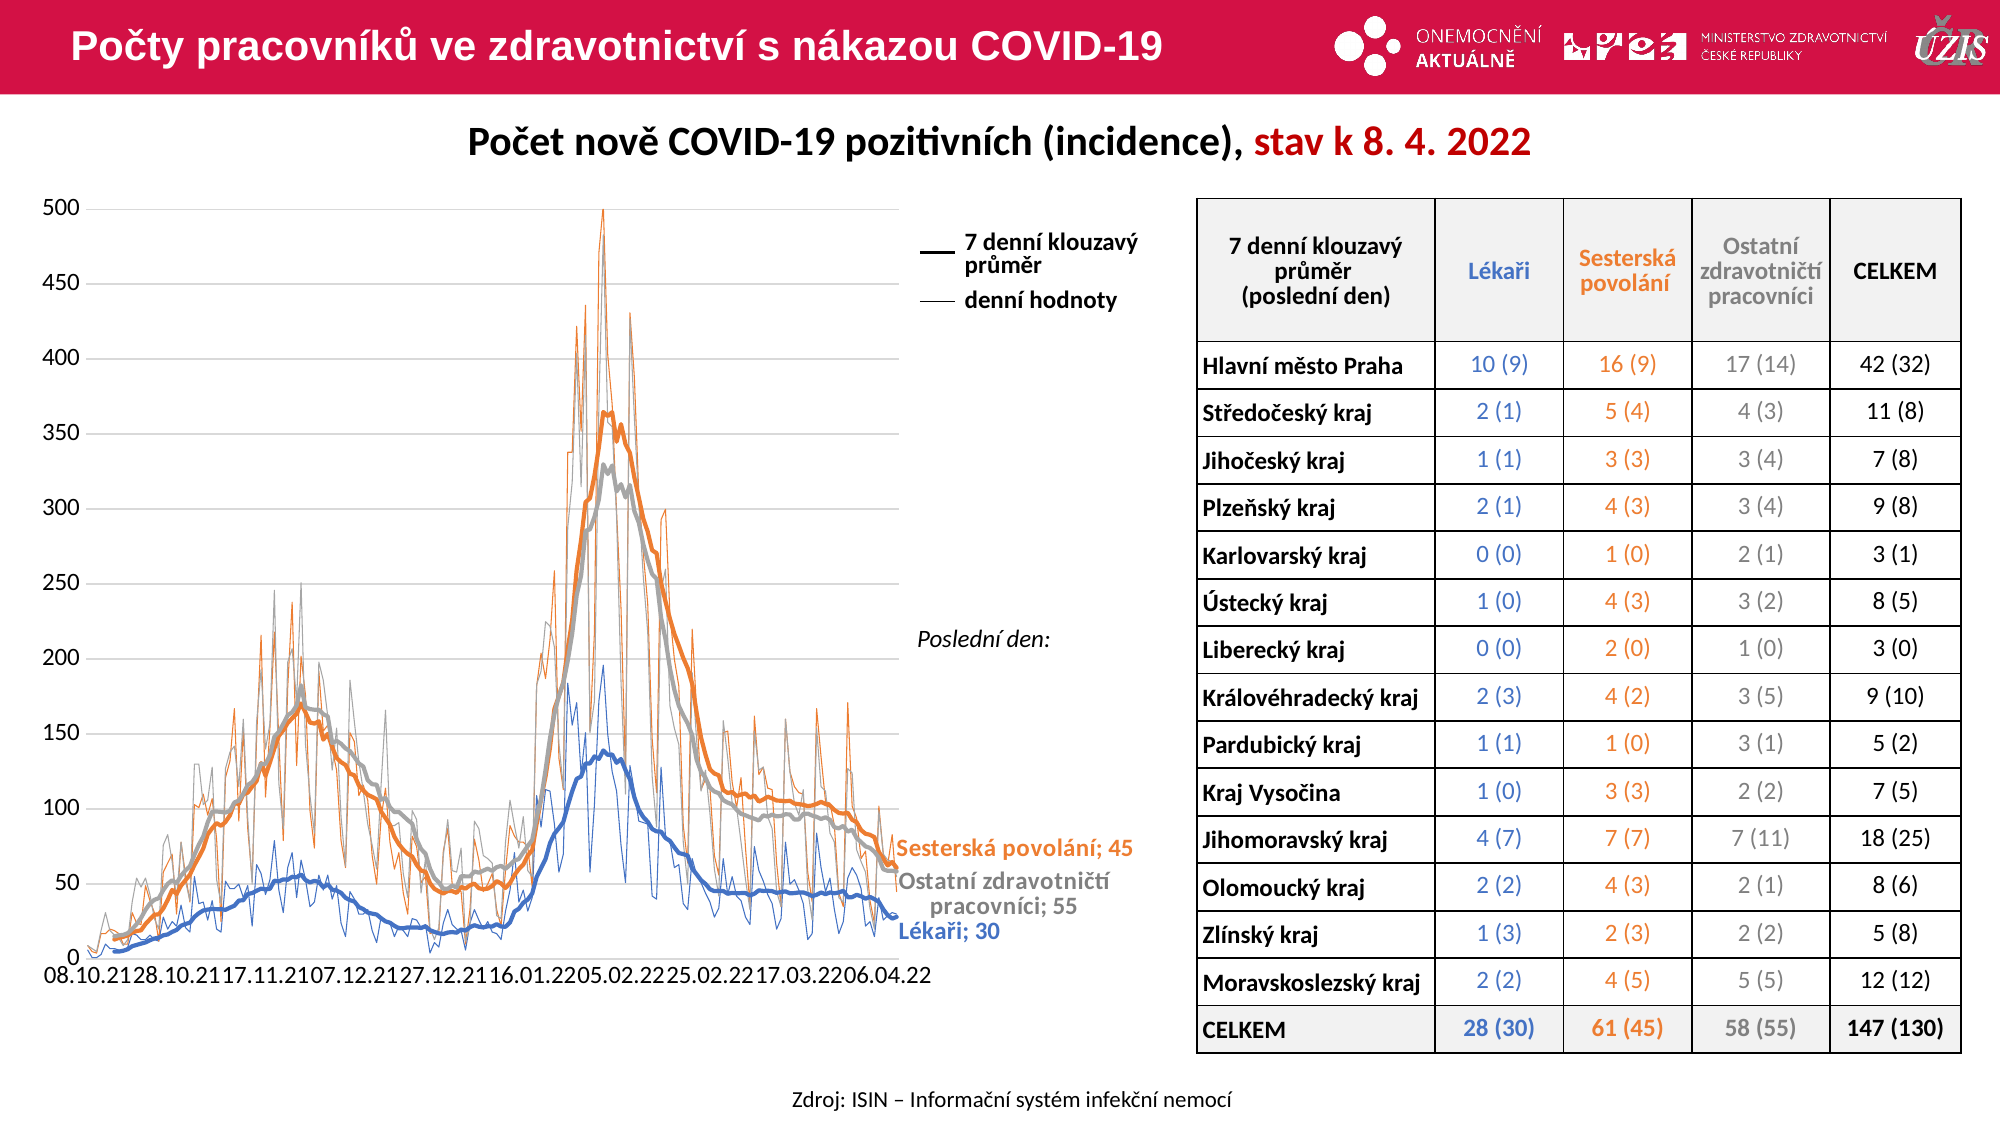

# Počty pracovníků ve zdravotnictví s nákazou COVID-19
Počet nově COVID-19 pozitivních (incidence), stav k 8. 4. 2022

### Chart

| Category | Lékaři | Sesterská povolání | Ostatní zdravotničtí pracovníci |
|---|---|---|---|
| 08.10.21 | 6.0 | 9.0 | 9.0 |
| 09.10.21 | 1.0 | 5.0 | 7.0 |
| 10.10.21 | 1.0 | 4.0 | 5.0 |
| 11.10.21 | 3.0 | 17.0 | 19.0 |
| 12.10.21 | 10.0 | 17.0 | 31.0 |
| 13.10.21 | 7.0 | 20.0 | 19.0 |
| 14.10.21 | 7.0 | 19.0 | 16.0 |
| 15.10.21 | 6.0 | 17.0 | 14.0 |
| 16.10.21 | 5.0 | 10.0 | 9.0 |
| 17.10.21 | 8.0 | 10.0 | 13.0 |
| 18.10.21 | 17.0 | 31.0 | 38.0 |
| 19.10.21 | 16.0 | 24.0 | 54.0 |
| 20.10.21 | 13.0 | 23.0 | 48.0 |
| 21.10.21 | 13.0 | 49.0 | 54.0 |
| 22.10.21 | 16.0 | 39.0 | 43.0 |
| 23.10.21 | 13.0 | 31.0 | 27.0 |
| 24.10.21 | 12.0 | 12.0 | 20.0 |
| 25.10.21 | 28.0 | 58.0 | 76.0 |
| 26.10.21 | 20.0 | 64.0 | 83.0 |
| 27.10.21 | 25.0 | 70.0 | 65.0 |
| 28.10.21 | 22.0 | 30.0 | 40.0 |
| 29.10.21 | 36.0 | 78.0 | 78.0 |
| 30.10.21 | 21.0 | 56.0 | 52.0 |
| 31.10.21 | 18.0 | 38.0 | 39.0 |
| 01.11.21 | 55.0 | 103.0 | 130.0 |
| 02.11.21 | 37.0 | 101.0 | 130.0 |
| 03.11.21 | 38.0 | 110.0 | 103.0 |
| 04.11.21 | 26.0 | 96.0 | 106.0 |
| 05.11.21 | 39.0 | 107.0 | 128.0 |
| 06.11.21 | 20.0 | 80.0 | 53.0 |
| 07.11.21 | 18.0 | 25.0 | 37.0 |
| 08.11.21 | 52.0 | 121.0 | 127.0 |
| 09.11.21 | 47.0 | 132.0 | 138.0 |
| 10.11.21 | 47.0 | 167.0 | 142.0 |
| 11.11.21 | 50.0 | 92.0 | 115.0 |
| 12.11.21 | 41.0 | 153.0 | 160.0 |
| 13.11.21 | 49.0 | 87.0 | 94.0 |
| 14.11.21 | 22.0 | 53.0 | 50.0 |
| 15.11.21 | 63.0 | 147.0 | 158.0 |
| 16.11.21 | 57.0 | 216.0 | 193.0 |
| 17.11.21 | 43.0 | 108.0 | 140.0 |
| 18.11.21 | 53.0 | 154.0 | 157.0 |
| 19.11.21 | 79.0 | 218.0 | 246.0 |
| 20.11.21 | 46.0 | 146.0 | 117.0 |
| 21.11.21 | 31.0 | 79.0 | 87.0 |
| 22.11.21 | 61.0 | 181.0 | 198.0 |
| 23.11.21 | 71.0 | 238.0 | 207.0 |
| 24.11.21 | 41.0 | 129.0 | 172.0 |
| 25.11.21 | 66.0 | 202.0 | 251.0 |
| 26.11.21 | 53.0 | 176.0 | 143.0 |
| 27.11.21 | 35.0 | 99.0 | 109.0 |
| 28.11.21 | 38.0 | 74.0 | 84.0 |
| 29.11.21 | 56.0 | 192.0 | 198.0 |
| 30.11.21 | 46.0 | 152.0 | 186.0 |
| 01.12.21 | 56.0 | 156.0 | 162.0 |
| 02.12.21 | 40.0 | 140.0 | 126.0 |
| 03.12.21 | 49.0 | 126.0 | 154.0 |
| 04.12.21 | 24.0 | 79.0 | 95.0 |
| 05.12.21 | 15.0 | 61.0 | 62.0 |
| 06.12.21 | 45.0 | 151.0 | 186.0 |
| 07.12.21 | 40.0 | 145.0 | 158.0 |
| 08.12.21 | 30.0 | 109.0 | 132.0 |
| 09.12.21 | 30.0 | 116.0 | 112.0 |
| 10.12.21 | 33.0 | 106.0 | 90.0 |
| 11.12.21 | 19.0 | 69.0 | 76.0 |
| 12.12.21 | 11.0 | 50.0 | 60.0 |
| 13.12.21 | 28.0 | 94.0 | 116.0 |
| 14.12.21 | 25.0 | 114.0 | 166.0 |
| 15.12.21 | 24.0 | 78.0 | 89.0 |
| 16.12.21 | 15.0 | 60.0 | 89.0 |
| 17.12.21 | 22.0 | 71.0 | 91.0 |
| 18.12.21 | 19.0 | 44.0 | 57.0 |
| 19.12.21 | 15.0 | 30.0 | 41.0 |
| 20.12.21 | 27.0 | 82.0 | 99.0 |
| 21.12.21 | 26.0 | 75.0 | 93.0 |
| 22.12.21 | 21.0 | 51.0 | 44.0 |
| 23.12.21 | 23.0 | 55.0 | 67.0 |
| 24.12.21 | 4.0 | 17.0 | 21.0 |
| 25.12.21 | 11.0 | 18.0 | 13.0 |
| 26.12.21 | 8.0 | 18.0 | 21.0 |
| 27.12.21 | 24.0 | 72.0 | 69.0 |
| 28.12.21 | 33.0 | 87.0 | 93.0 |
| 29.12.21 | 23.0 | 50.0 | 59.0 |
| 30.12.21 | 20.0 | 47.0 | 58.0 |
| 31.12.21 | 19.0 | 45.0 | 74.0 |
| 01.01.22 | 6.0 | 10.0 | 12.0 |
| 02.01.22 | 24.0 | 33.0 | 21.0 |
| 03.01.22 | 33.0 | 80.0 | 92.0 |
| 04.01.22 | 26.0 | 66.0 | 87.0 |
| 05.01.22 | 20.0 | 45.0 | 69.0 |
| 06.01.22 | 25.0 | 50.0 | 67.0 |
| 07.01.22 | 18.0 | 57.0 | 64.0 |
| 08.01.22 | 17.0 | 33.0 | 29.0 |
| 09.01.22 | 13.0 | 22.0 | 27.0 |
| 10.01.22 | 32.0 | 59.0 | 78.0 |
| 11.01.22 | 46.0 | 89.0 | 106.0 |
| 12.01.22 | 71.0 | 82.0 | 89.0 |
| 13.01.22 | 38.0 | 78.0 | 74.0 |
| 14.01.22 | 46.0 | 78.0 | 95.0 |
| 15.01.22 | 32.0 | 75.0 | 59.0 |
| 16.01.22 | 41.0 | 48.0 | 55.0 |
| 17.01.22 | 109.0 | 182.0 | 183.0 |
| 18.01.22 | 88.0 | 204.0 | 192.0 |
| 19.01.22 | 113.0 | 187.0 | 225.0 |
| 20.01.22 | 112.0 | 213.0 | 222.0 |
| 21.01.22 | 90.0 | 259.0 | 208.0 |
| 22.01.22 | 58.0 | 134.0 | 144.0 |
| 23.01.22 | 70.0 | 113.0 | 114.0 |
| 24.01.22 | 184.0 | 338.0 | 288.0 |
| 25.01.22 | 156.0 | 338.0 | 318.0 |
| 26.01.22 | 171.0 | 422.0 | 404.0 |
| 27.01.22 | 123.0 | 352.0 | 315.0 |
| 28.01.22 | 151.0 | 436.0 | 416.0 |
| 29.01.22 | 58.0 | 152.0 | 151.0 |
| 30.01.22 | 103.0 | 218.0 | 172.0 |
| 31.01.22 | 172.0 | 471.0 | 369.0 |
| 01.02.22 | 196.0 | 503.0 | 483.0 |
| 02.02.22 | 150.0 | 403.0 | 358.0 |
| 03.02.22 | 125.0 | 370.0 | 355.0 |
| 04.02.22 | 112.0 | 298.0 | 295.0 |
| 05.02.22 | 76.0 | 234.0 | 185.0 |
| 06.02.22 | 51.0 | 124.0 | 110.0 |
| 07.02.22 | 129.0 | 431.0 | 427.0 |
| 08.02.22 | 112.0 | 388.0 | 361.0 |
| 09.02.22 | 92.0 | 310.0 | 304.0 |
| 10.02.22 | 91.0 | 271.0 | 255.0 |
| 11.02.22 | 90.0 | 237.0 | 218.0 |
| 12.02.22 | 42.0 | 147.0 | 122.0 |
| 13.02.22 | 40.0 | 111.0 | 88.0 |
| 14.02.22 | 128.0 | 293.0 | 246.0 |
| 15.02.22 | 82.0 | 300.0 | 260.0 |
| 16.02.22 | 79.0 | 230.0 | 169.0 |
| 17.02.22 | 61.0 | 200.0 | 154.0 |
| 18.02.22 | 63.0 | 182.0 | 143.0 |
| 19.02.22 | 37.0 | 89.0 | 78.0 |
| 20.02.22 | 33.0 | 64.0 | 50.0 |
| 21.02.22 | 67.0 | 220.0 | 191.0 |
| 22.02.22 | 56.0 | 166.0 | 146.0 |
| 23.02.22 | 51.0 | 113.0 | 112.0 |
| 24.02.22 | 44.0 | 120.0 | 126.0 |
| 25.02.22 | 38.0 | 114.0 | 97.0 |
| 26.02.22 | 28.0 | 69.0 | 60.0 |
| 27.02.22 | 34.0 | 56.0 | 42.0 |
| 28.02.22 | 67.0 | 151.0 | 159.0 |
| 01.03.22 | 43.0 | 152.0 | 134.0 |
| 02.03.22 | 55.0 | 118.0 | 104.0 |
| 03.03.22 | 42.0 | 101.0 | 101.0 |
| 04.03.22 | 39.0 | 121.0 | 78.0 |
| 05.03.22 | 28.0 | 74.0 | 53.0 |
| 06.03.22 | 23.0 | 36.0 | 33.0 |
| 07.03.22 | 75.0 | 162.0 | 152.0 |
| 08.03.22 | 59.0 | 123.0 | 126.0 |
| 09.03.22 | 52.0 | 128.0 | 128.0 |
| 10.03.22 | 43.0 | 114.0 | 95.0 |
| 11.03.22 | 37.0 | 113.0 | 87.0 |
| 12.03.22 | 20.0 | 64.0 | 45.0 |
| 13.03.22 | 27.0 | 35.0 | 35.0 |
| 14.03.22 | 78.0 | 160.0 | 160.0 |
| 15.03.22 | 50.0 | 125.0 | 125.0 |
| 16.03.22 | 53.0 | 115.0 | 104.0 |
| 17.03.22 | 46.0 | 111.0 | 96.0 |
| 18.03.22 | 37.0 | 110.0 | 113.0 |
| 19.03.22 | 13.0 | 58.0 | 46.0 |
| 20.03.22 | 17.0 | 38.0 | 26.0 |
| 21.03.22 | 84.0 | 167.0 | 154.0 |
| 22.03.22 | 61.0 | 135.0 | 115.0 |
| 23.03.22 | 45.0 | 105.0 | 112.0 |
| 24.03.22 | 54.0 | 104.0 | 84.0 |
| 25.03.22 | 33.0 | 89.0 | 78.0 |
| 26.03.22 | 17.0 | 44.0 | 41.0 |
| 27.03.22 | 25.0 | 35.0 | 38.0 |
| 28.03.22 | 54.0 | 171.0 | 127.0 |
| 29.03.22 | 61.0 | 102.0 | 124.0 |
| 30.03.22 | 56.0 | 94.0 | 73.0 |
| 31.03.22 | 47.0 | 67.0 | 65.0 |
| 01.04.22 | 22.0 | 72.0 | 58.0 |
| 02.04.22 | 25.0 | 39.0 | 34.0 |
| 03.04.22 | 15.0 | 24.0 | 20.0 |
| 04.04.22 | 41.0 | 102.0 | 99.0 |
| 05.04.22 | 26.0 | 70.0 | 70.0 |
| 06.04.22 | 29.0 | 63.0 | 66.0 |
| 07.04.22 | 31.0 | 83.0 | 65.0 |
| 08.04.22 | 30.0 | 45.0 | 55.0 |
| 7 denní klouzavý průměr (poslední den) | Lékaři | Sesterská povolání | Ostatní zdravotničtí pracovníci | CELKEM |
| --- | --- | --- | --- | --- |
| Hlavní město Praha | 10 (9) | 16 (9) | 17 (14) | 42 (32) |
| Středočeský kraj | 2 (1) | 5 (4) | 4 (3) | 11 (8) |
| Jihočeský kraj | 1 (1) | 3 (3) | 3 (4) | 7 (8) |
| Plzeňský kraj | 2 (1) | 4 (3) | 3 (4) | 9 (8) |
| Karlovarský kraj | 0 (0) | 1 (0) | 2 (1) | 3 (1) |
| Ústecký kraj | 1 (0) | 4 (3) | 3 (2) | 8 (5) |
| Liberecký kraj | 0 (0) | 2 (0) | 1 (0) | 3 (0) |
| Královéhradecký kraj | 2 (3) | 4 (2) | 3 (5) | 9 (10) |
| Pardubický kraj | 1 (1) | 1 (0) | 3 (1) | 5 (2) |
| Kraj Vysočina | 1 (0) | 3 (3) | 2 (2) | 7 (5) |
| Jihomoravský kraj | 4 (7) | 7 (7) | 7 (11) | 18 (25) |
| Olomoucký kraj | 2 (2) | 4 (3) | 2 (1) | 8 (6) |
| Zlínský kraj | 1 (3) | 2 (3) | 2 (2) | 5 (8) |
| Moravskoslezský kraj | 2 (2) | 4 (5) | 5 (5) | 12 (12) |
| CELKEM | 28 (30) | 61 (45) | 58 (55) | 147 (130) |
7 denní klouzavý průměr
denní hodnoty
Poslední den:
Zdroj: ISIN – Informační systém infekční nemocí